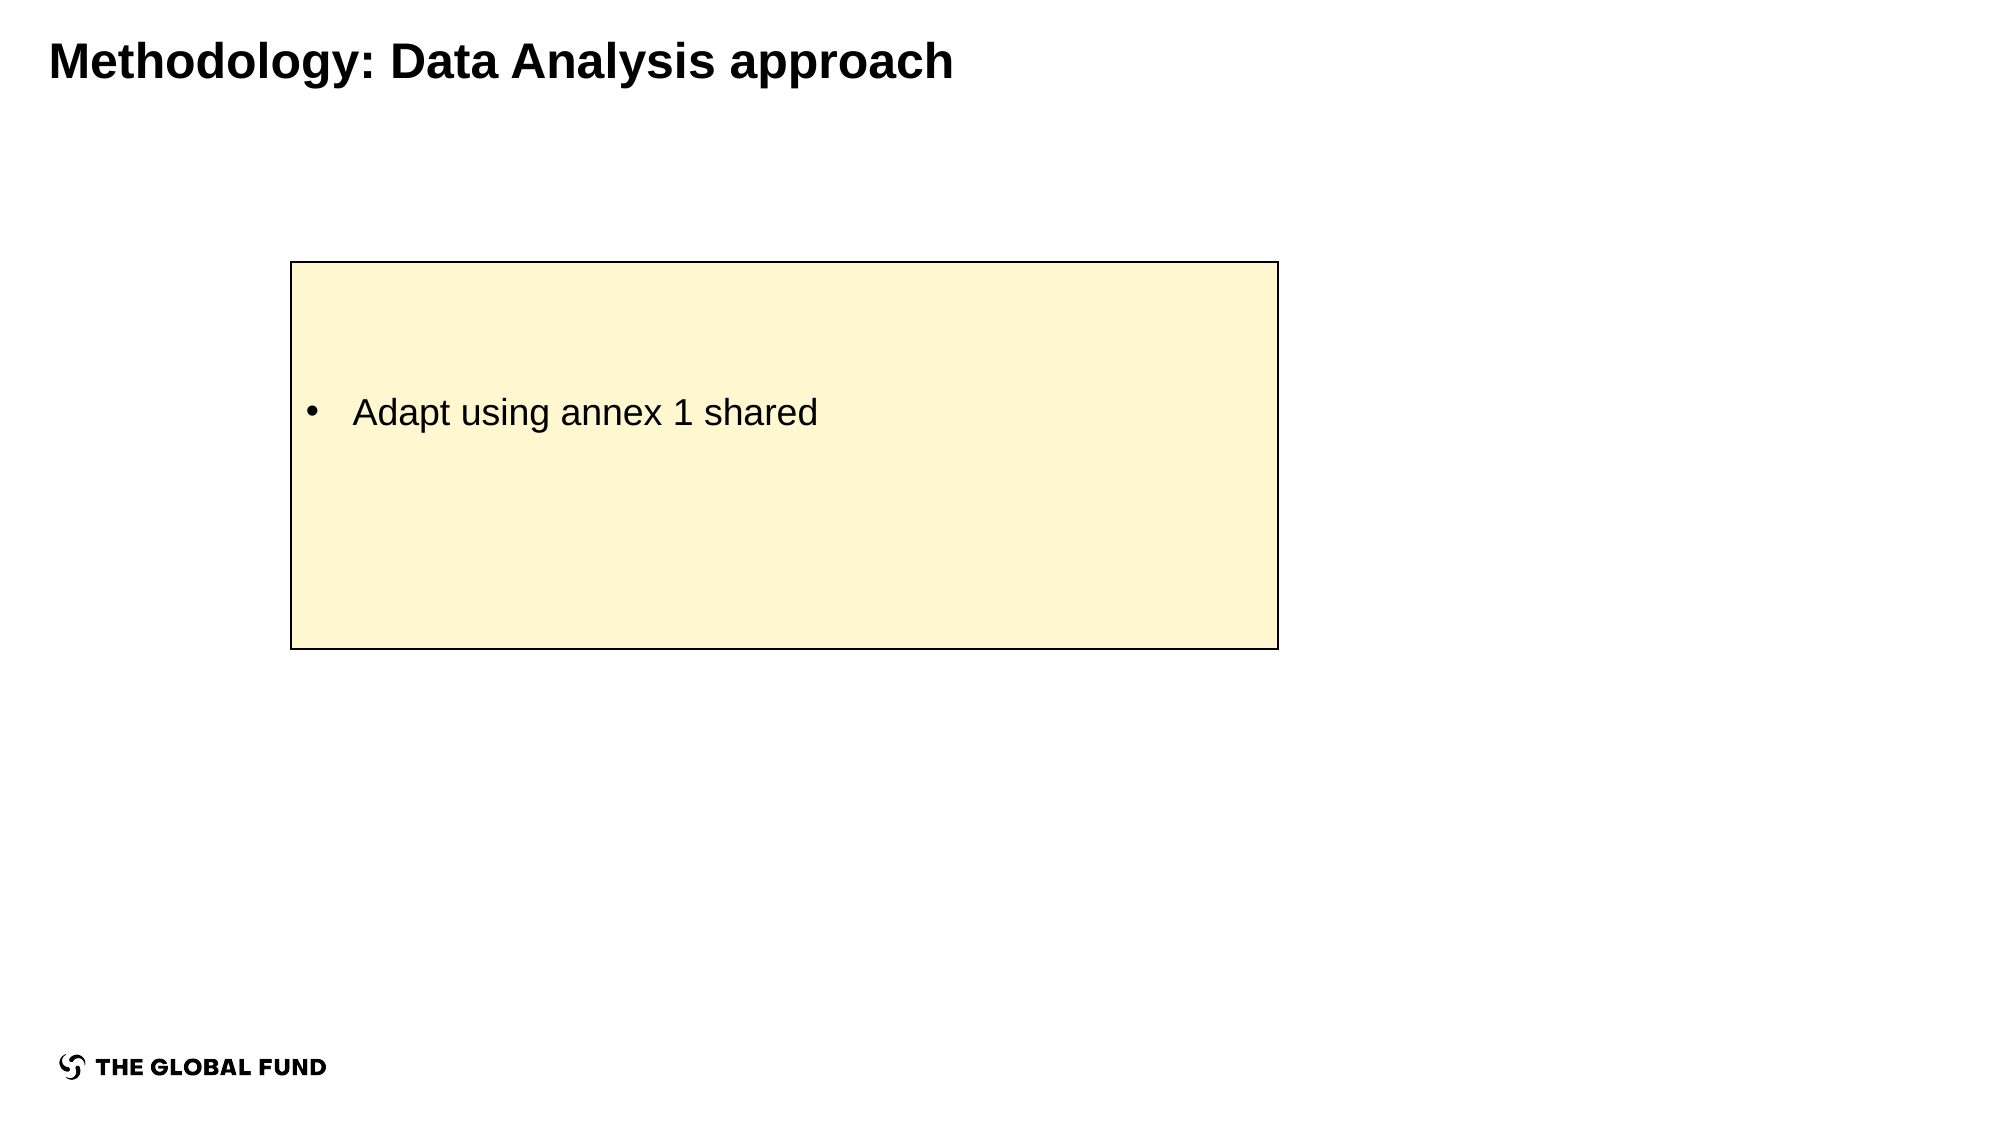

Methodology: Data Analysis approach
Adapt using annex 1 shared